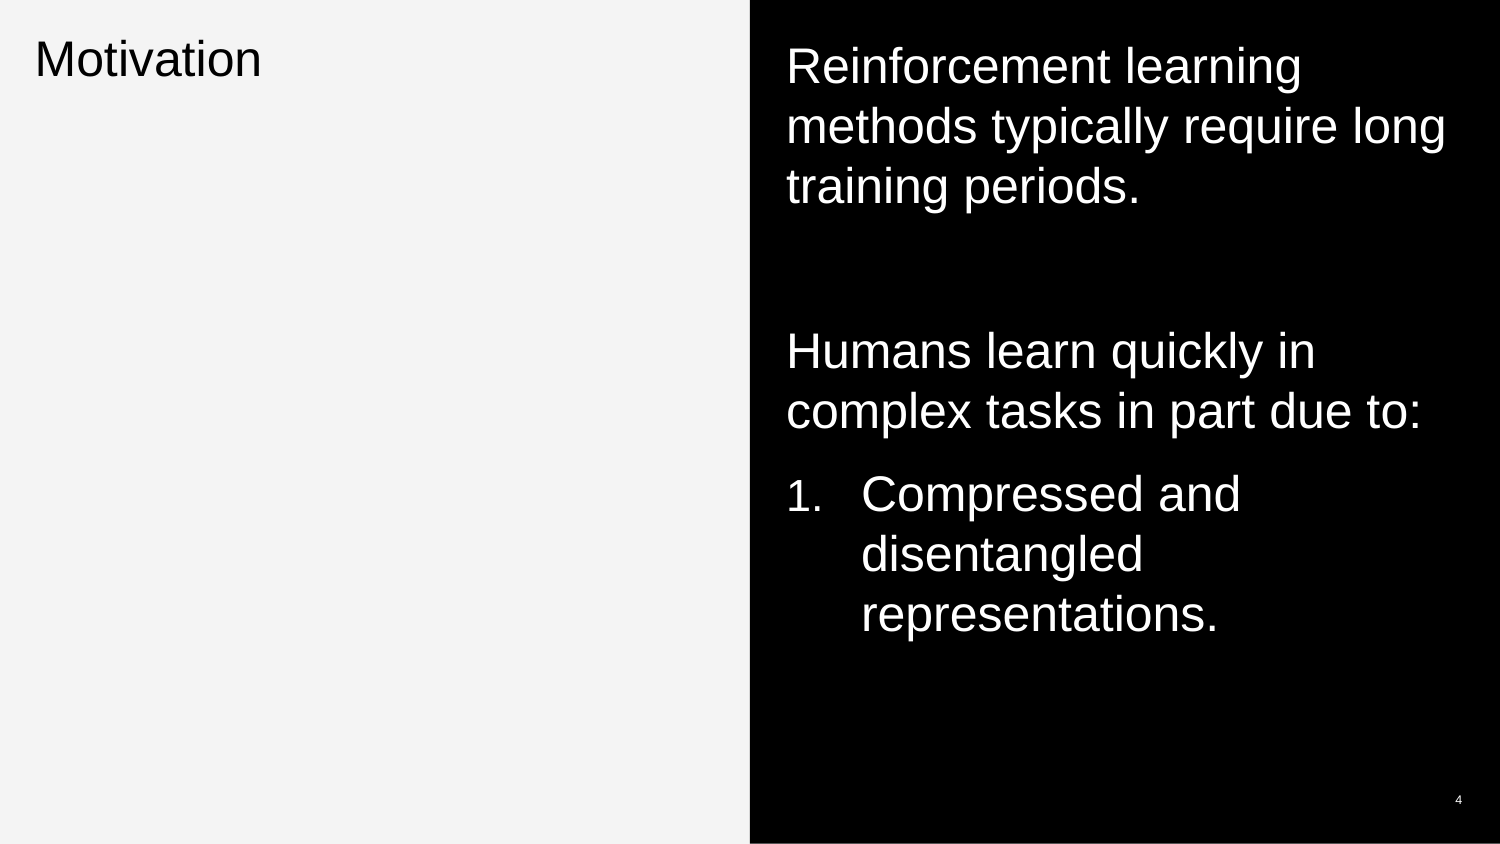

# Motivation
Reinforcement learning methods typically require long training periods.

Humans learn quickly in complex tasks in part due to:
Compressed and disentangled representations.

4